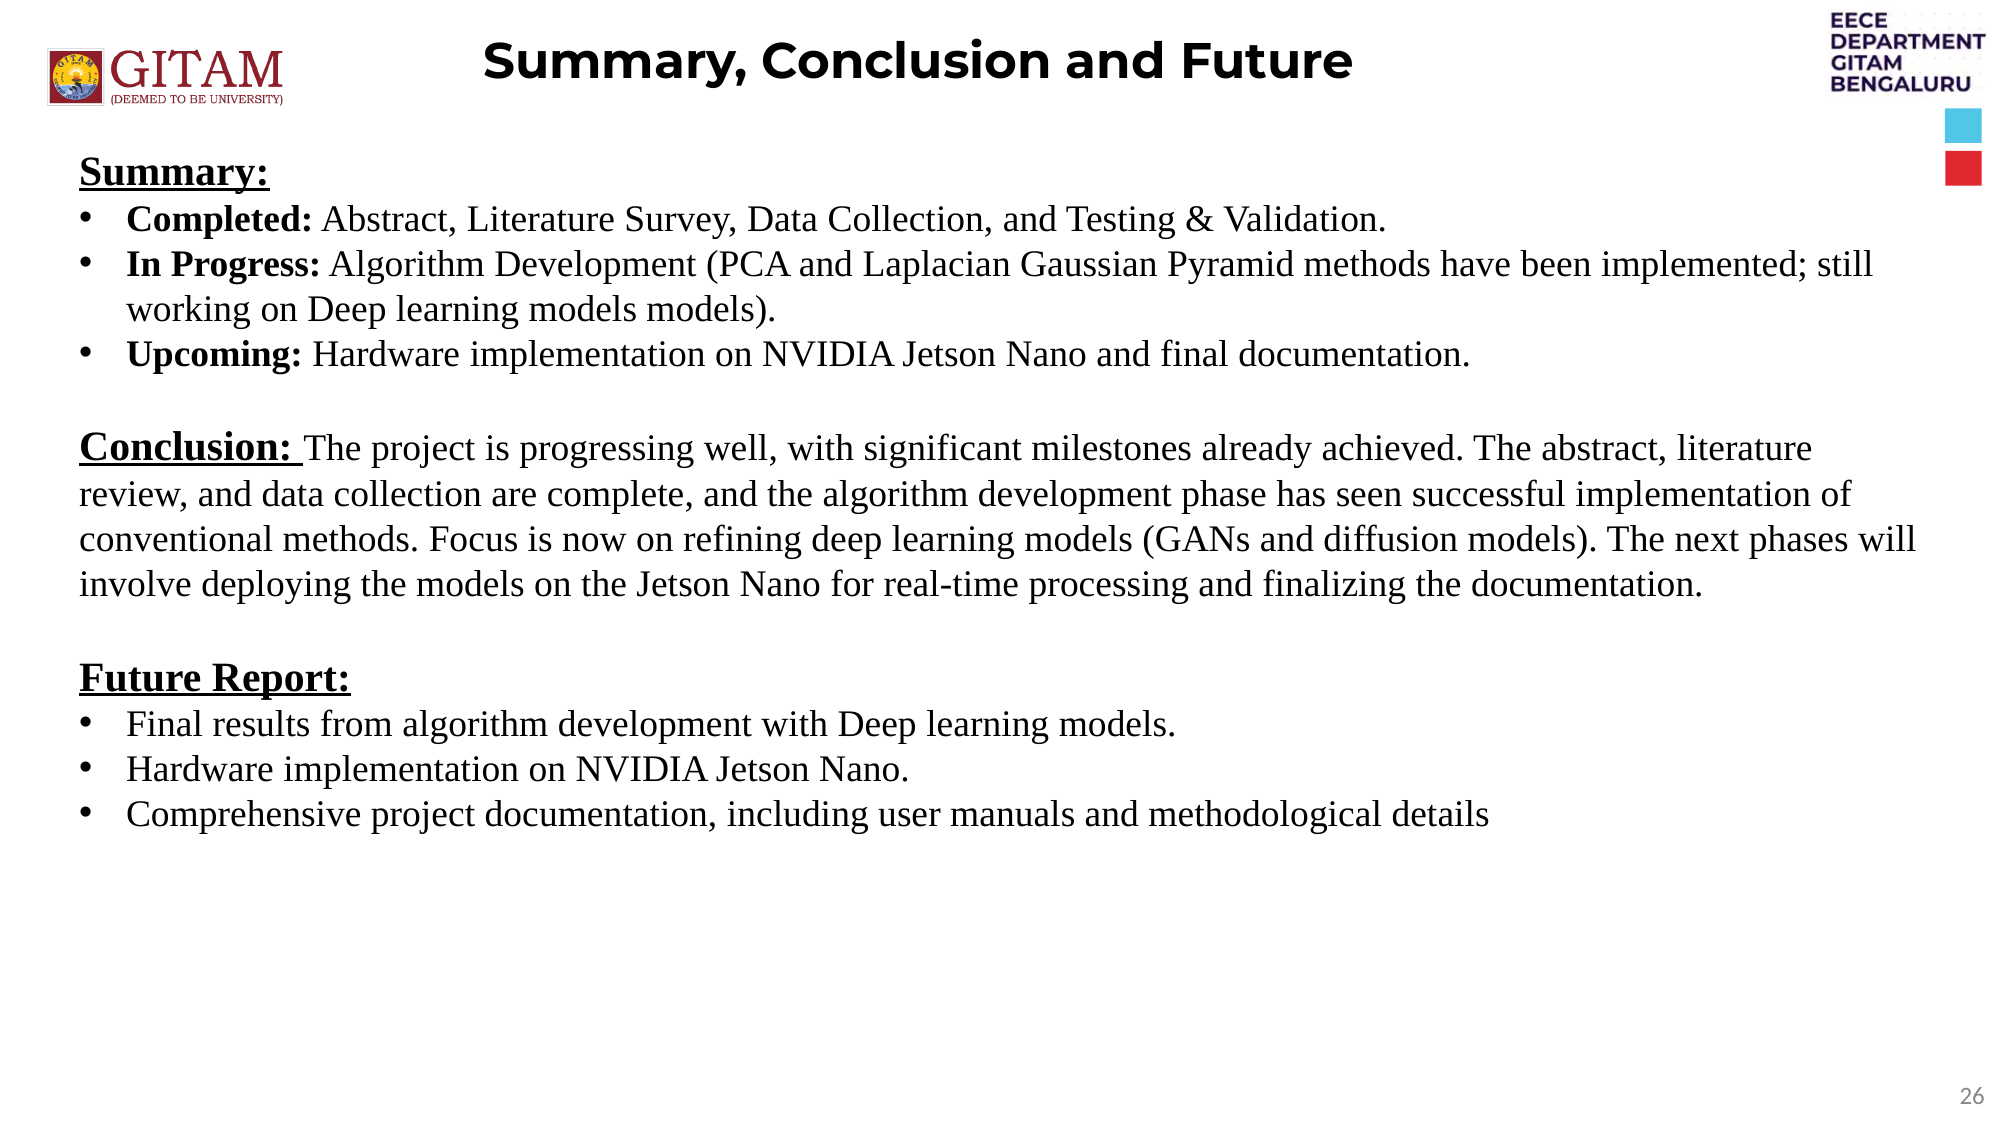

Summary, Conclusion and Future
Summary:
Completed: Abstract, Literature Survey, Data Collection, and Testing & Validation.
In Progress: Algorithm Development (PCA and Laplacian Gaussian Pyramid methods have been implemented; still working on Deep learning models models).
Upcoming: Hardware implementation on NVIDIA Jetson Nano and final documentation.

Conclusion: The project is progressing well, with significant milestones already achieved. The abstract, literature review, and data collection are complete, and the algorithm development phase has seen successful implementation of conventional methods. Focus is now on refining deep learning models (GANs and diffusion models). The next phases will involve deploying the models on the Jetson Nano for real-time processing and finalizing the documentation.

Future Report:
Final results from algorithm development with Deep learning models.
Hardware implementation on NVIDIA Jetson Nano.
Comprehensive project documentation, including user manuals and methodological details

26